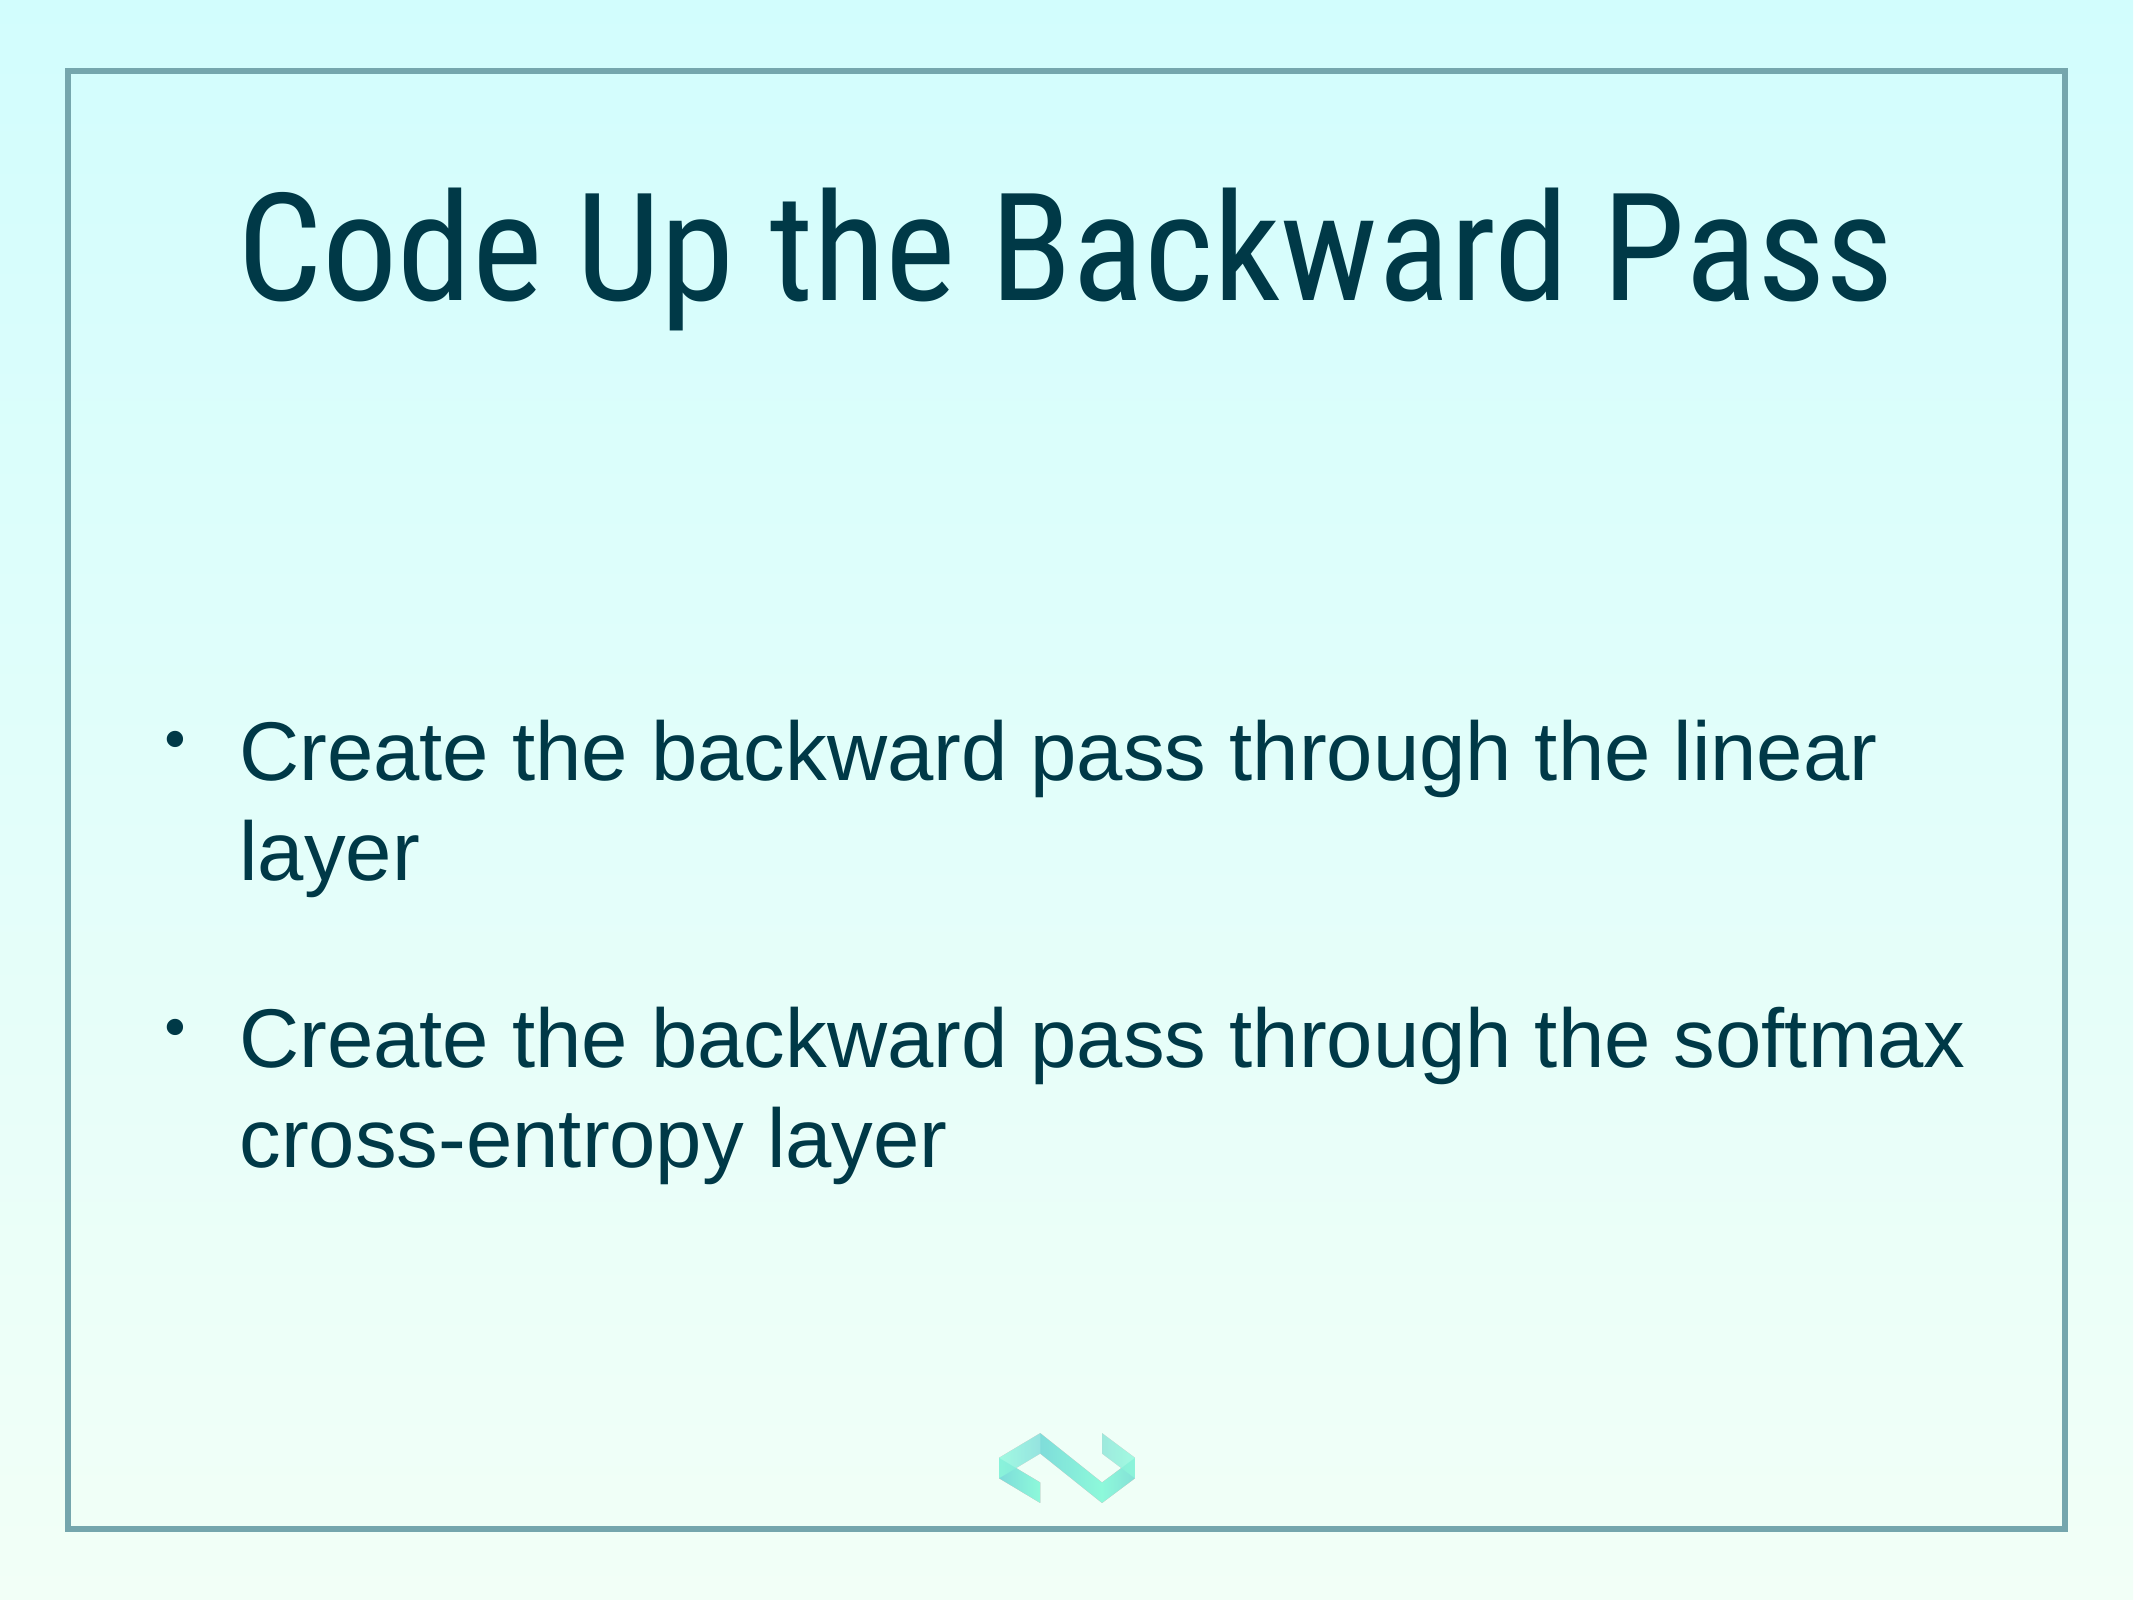

# Code Up the Backward Pass
Create the backward pass through the linear layer
Create the backward pass through the softmax cross-entropy layer